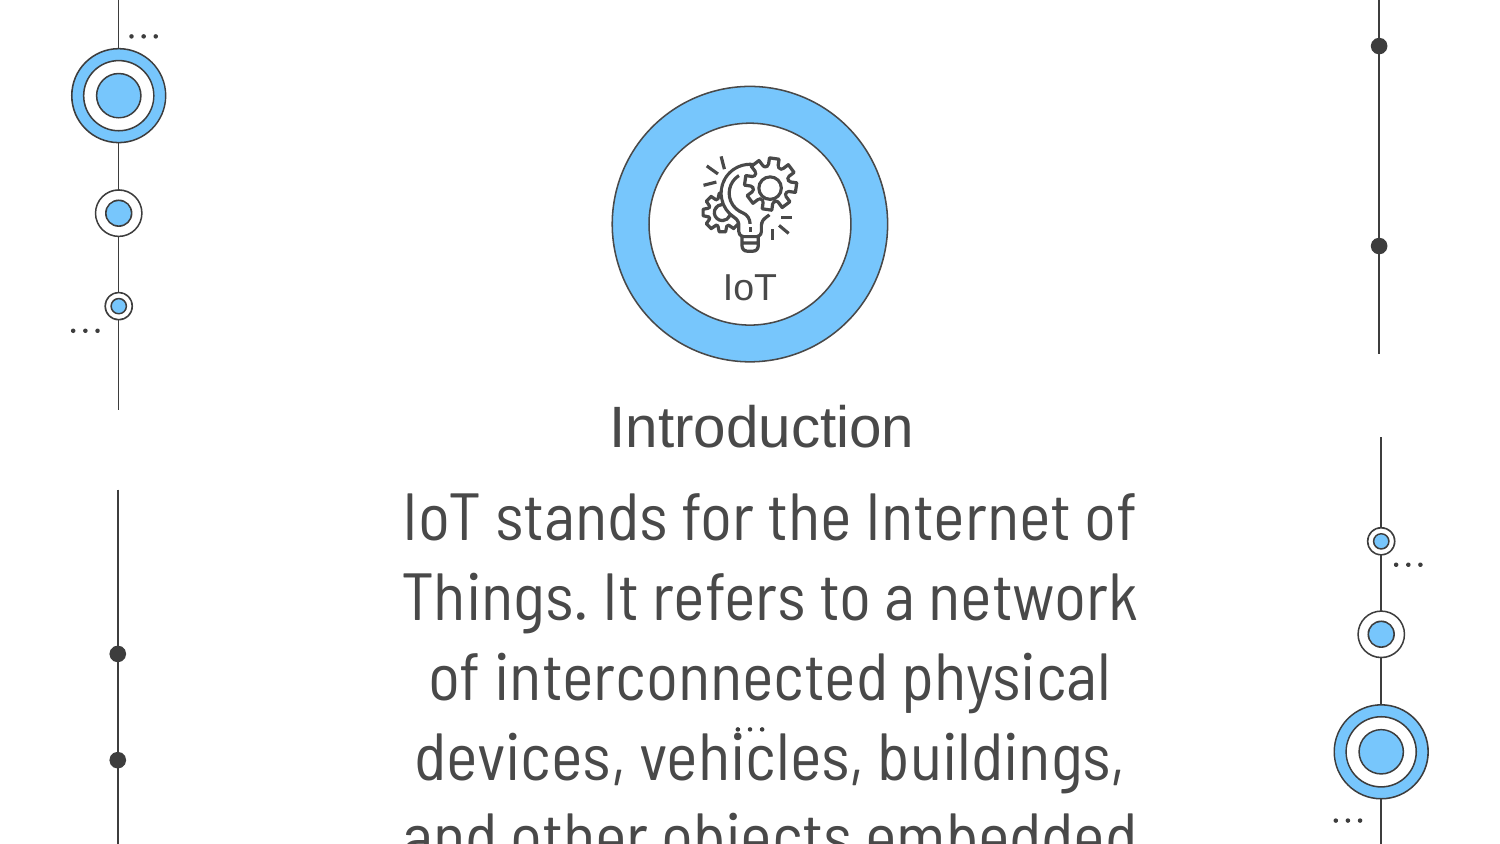

IoT
# Introduction
IoT stands for the Internet of Things. It refers to a network of interconnected physical devices, vehicles, buildings, and other objects embedded with sensors, software, and network connectivity. Energy efficiency in IoT is the process of monitoring, control, and conservation of energy across sectors using IoT integration.